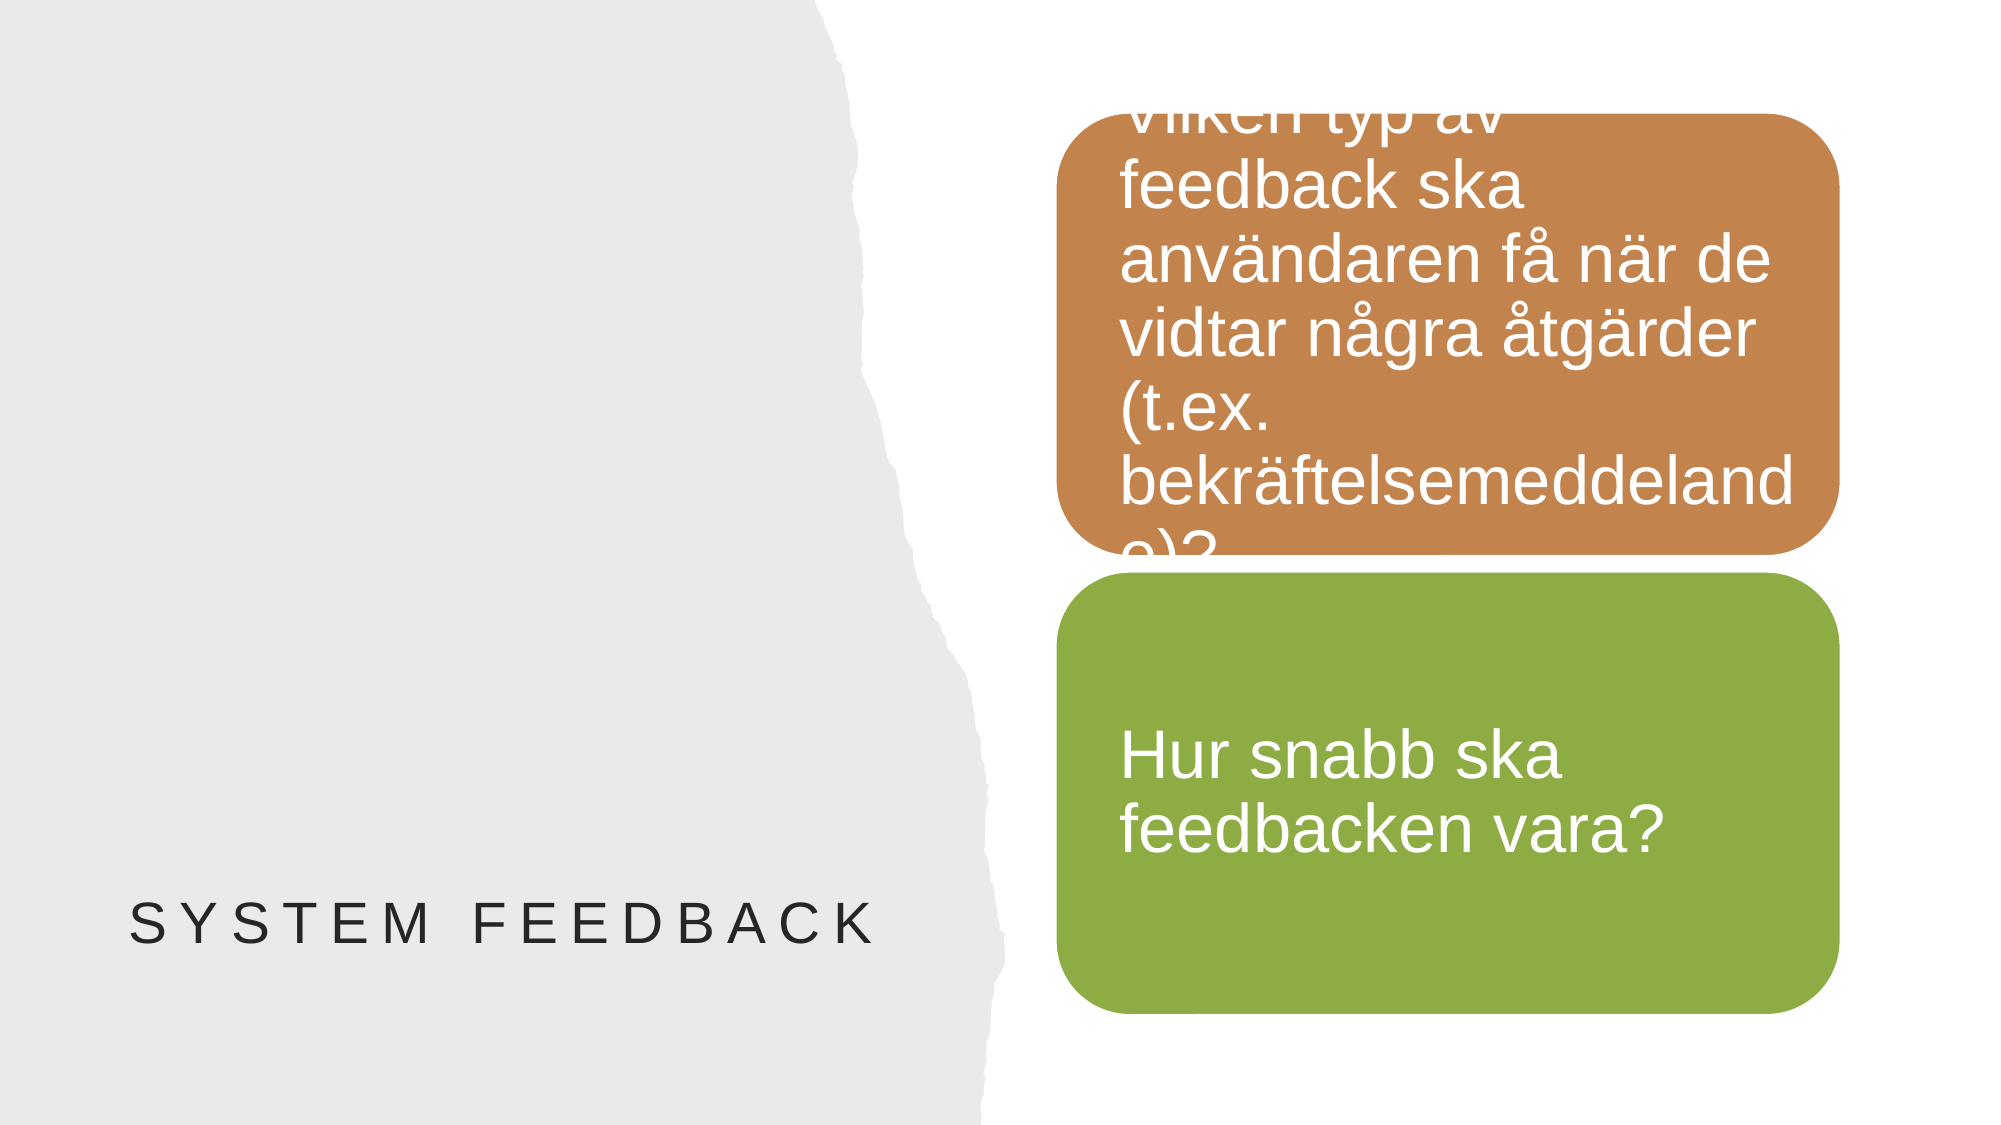

Vilken typ av feedback ska användaren få när de vidtar några åtgärder (t.ex. bekräftelsemeddelande)?
Hur snabb ska feedbacken vara?
# System Feedback